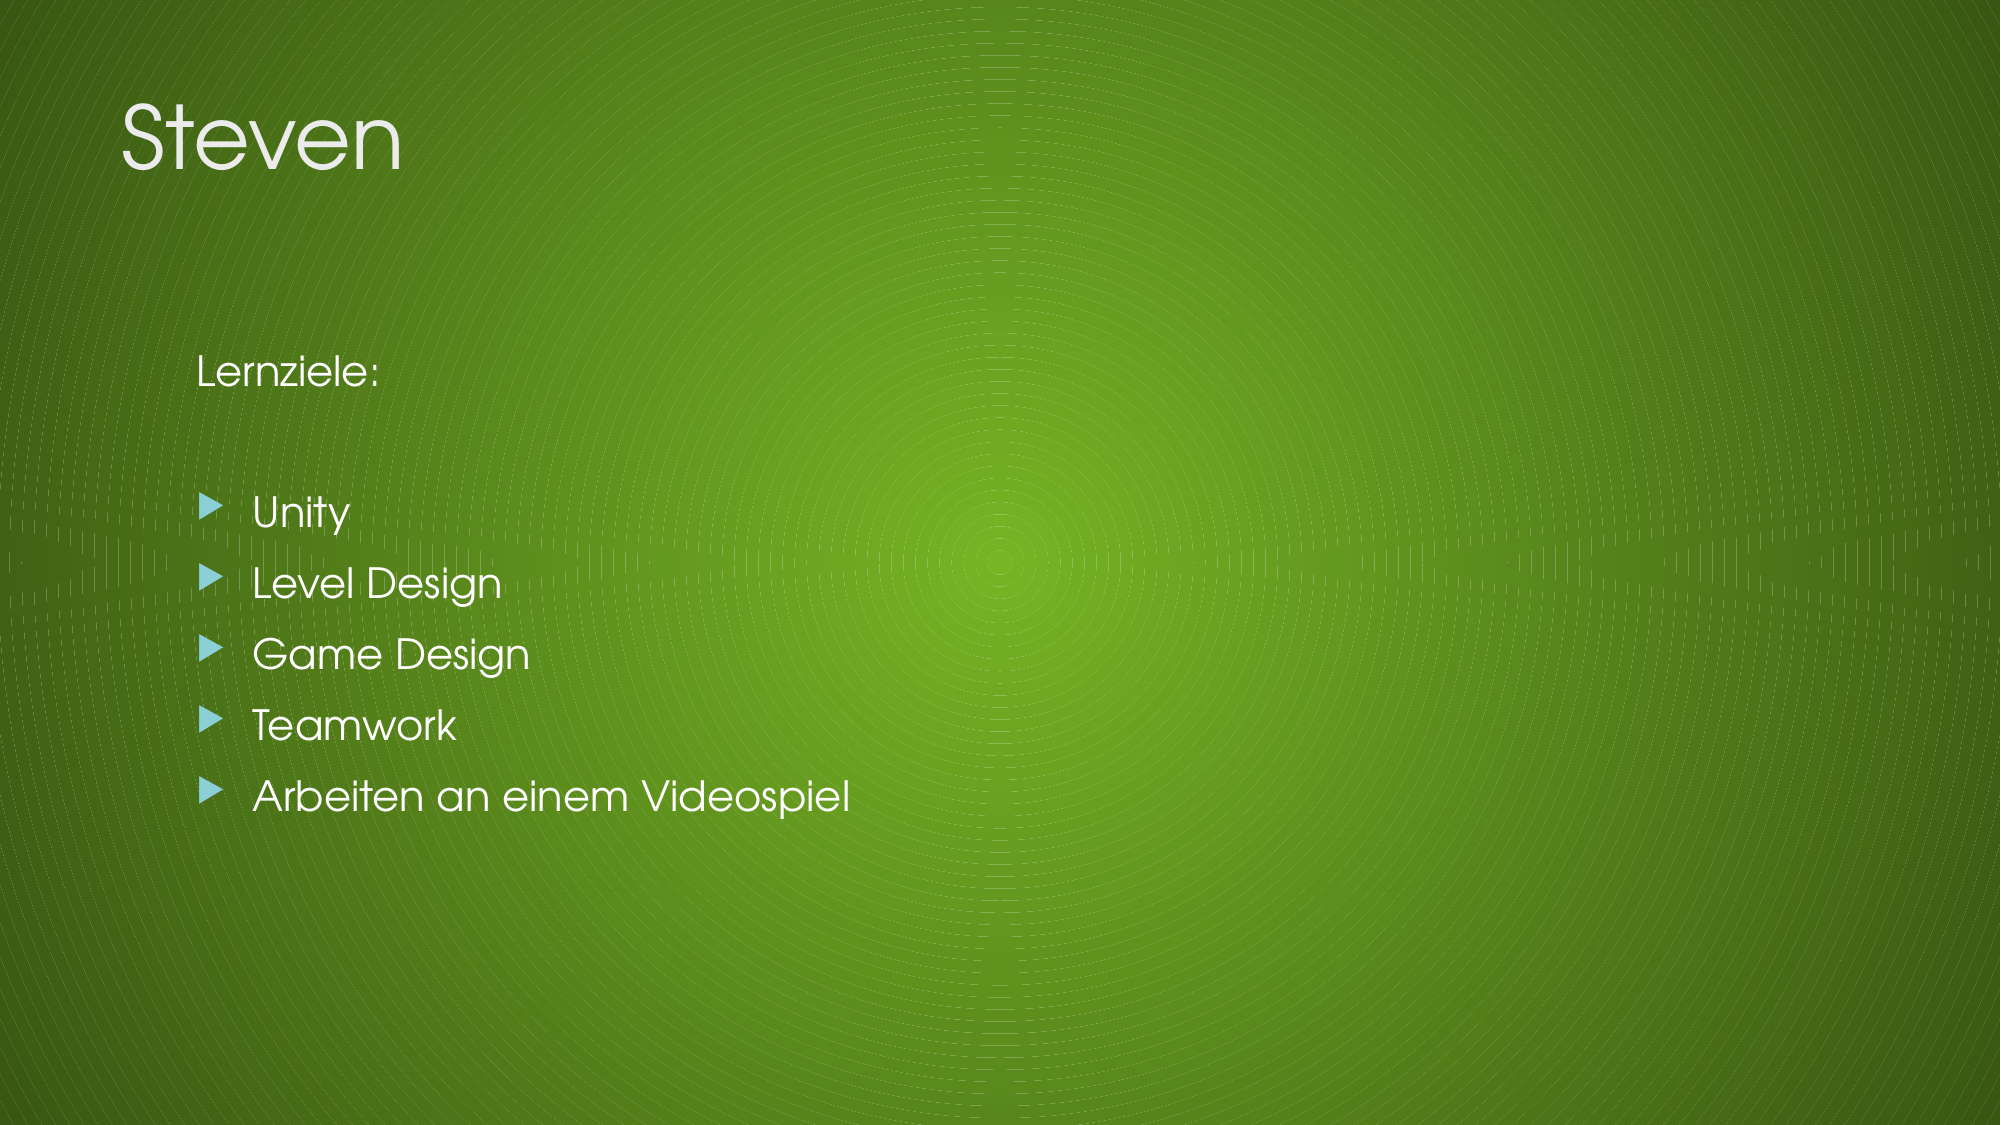

# Steven
Lernziele:

Unity
Level Design
Game Design
Teamwork
Arbeiten an einem Videospiel